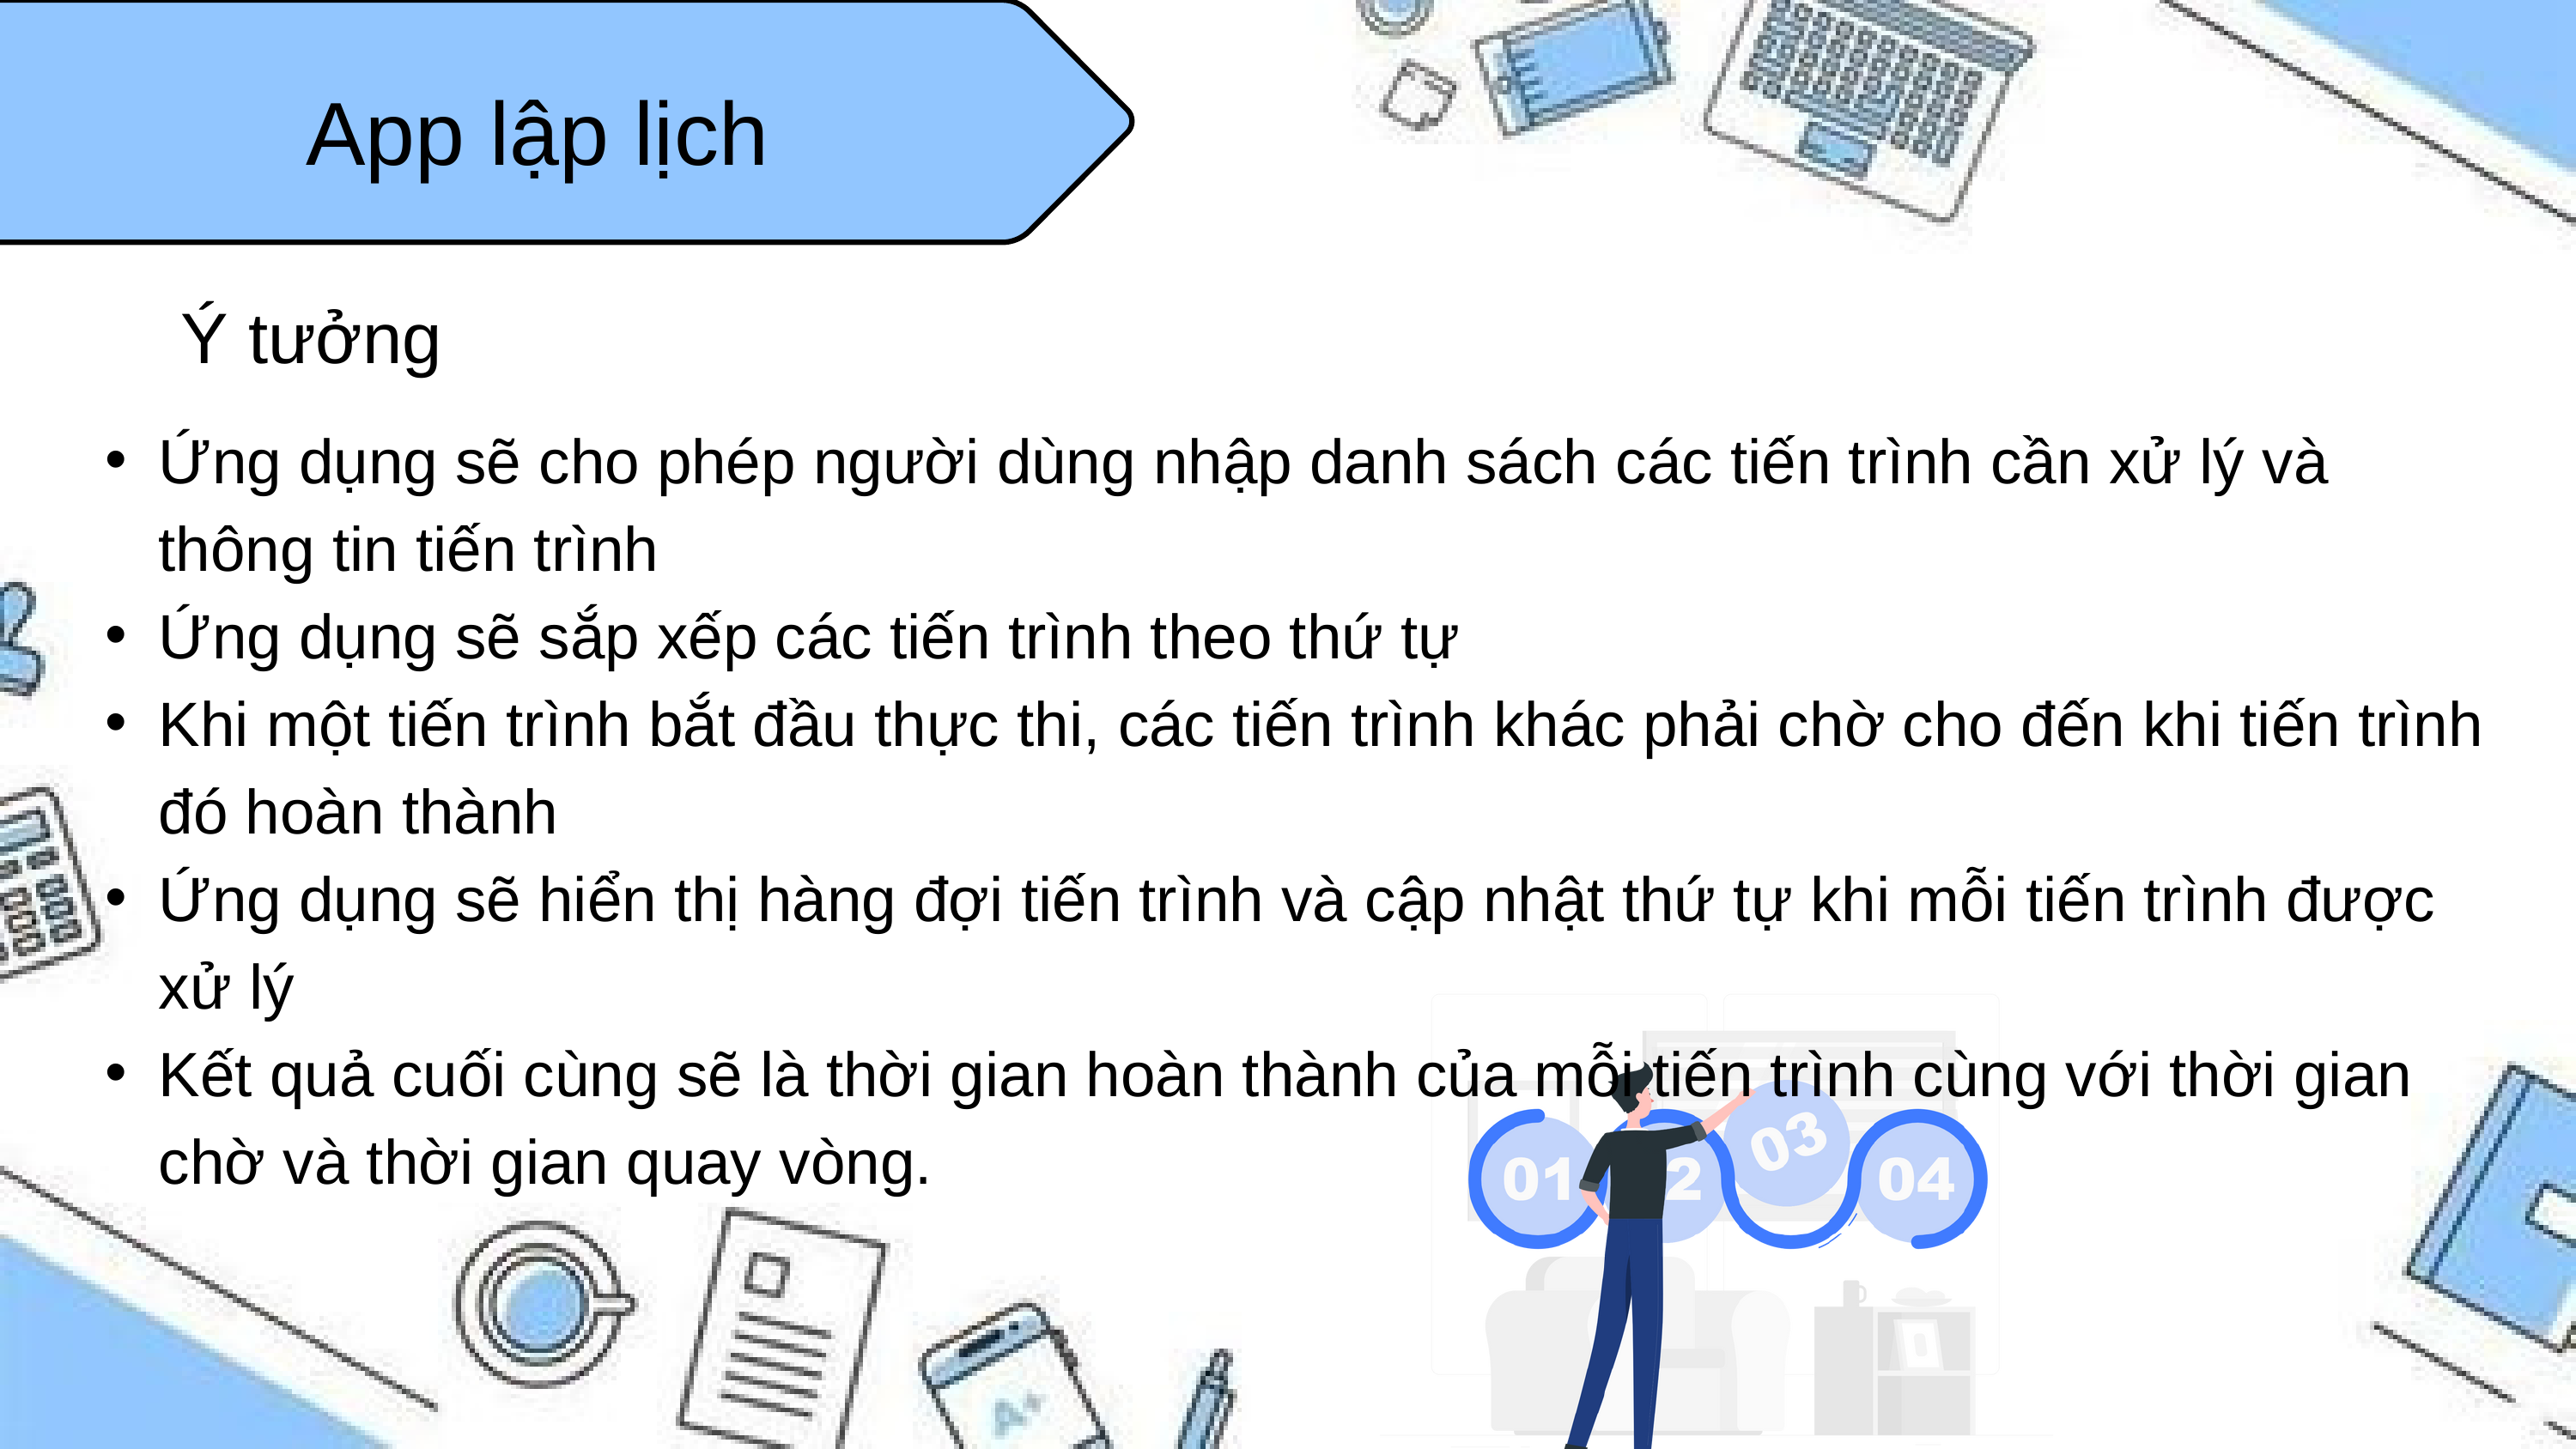

App lập lịch
Ý tưởng
Ứng dụng sẽ cho phép người dùng nhập danh sách các tiến trình cần xử lý và thông tin tiến trình
Ứng dụng sẽ sắp xếp các tiến trình theo thứ tự
Khi một tiến trình bắt đầu thực thi, các tiến trình khác phải chờ cho đến khi tiến trình đó hoàn thành
Ứng dụng sẽ hiển thị hàng đợi tiến trình và cập nhật thứ tự khi mỗi tiến trình được xử lý
Kết quả cuối cùng sẽ là thời gian hoàn thành của mỗi tiến trình cùng với thời gian chờ và thời gian quay vòng.